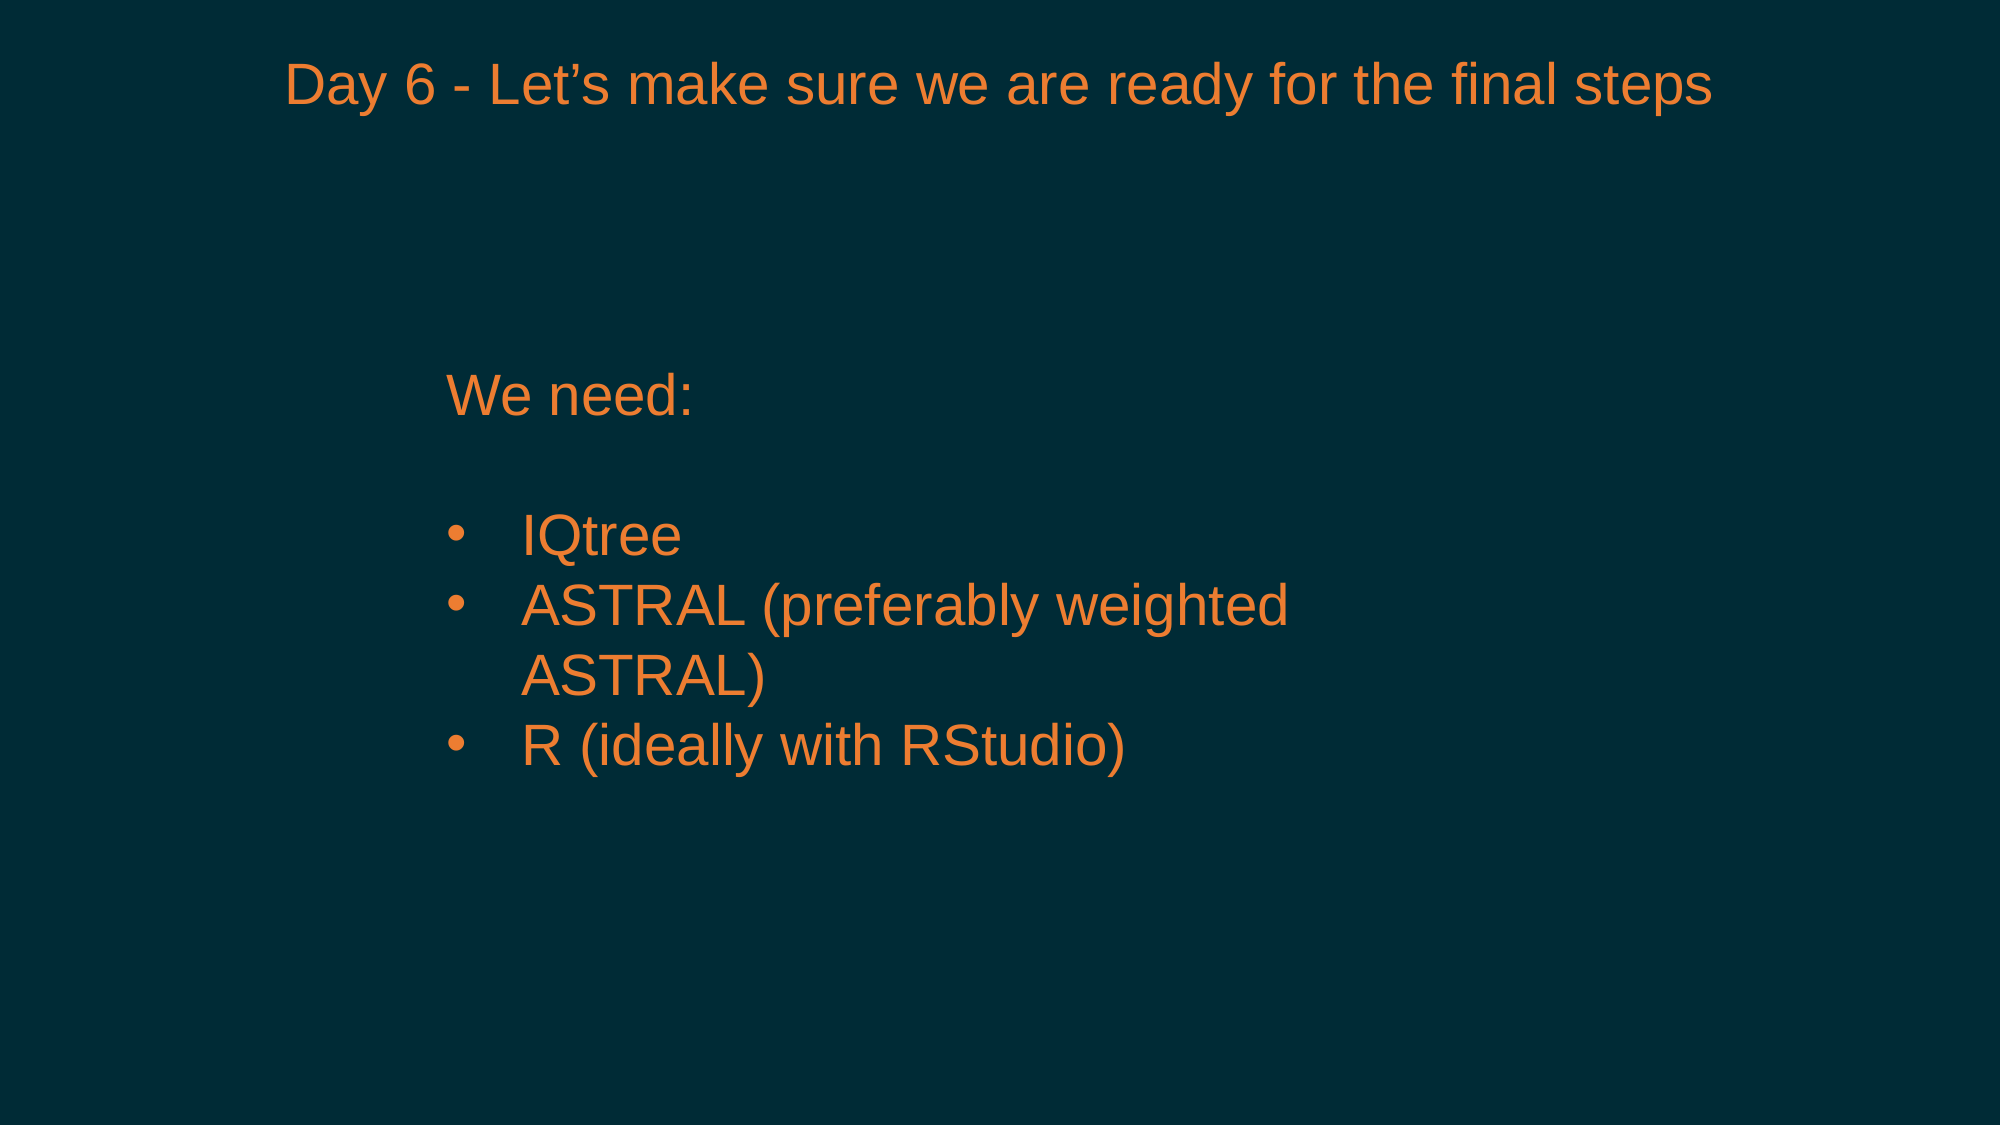

Day 6 - Let’s make sure we are ready for the final steps
We need:

IQtree
ASTRAL (preferably weighted ASTRAL)
R (ideally with RStudio)